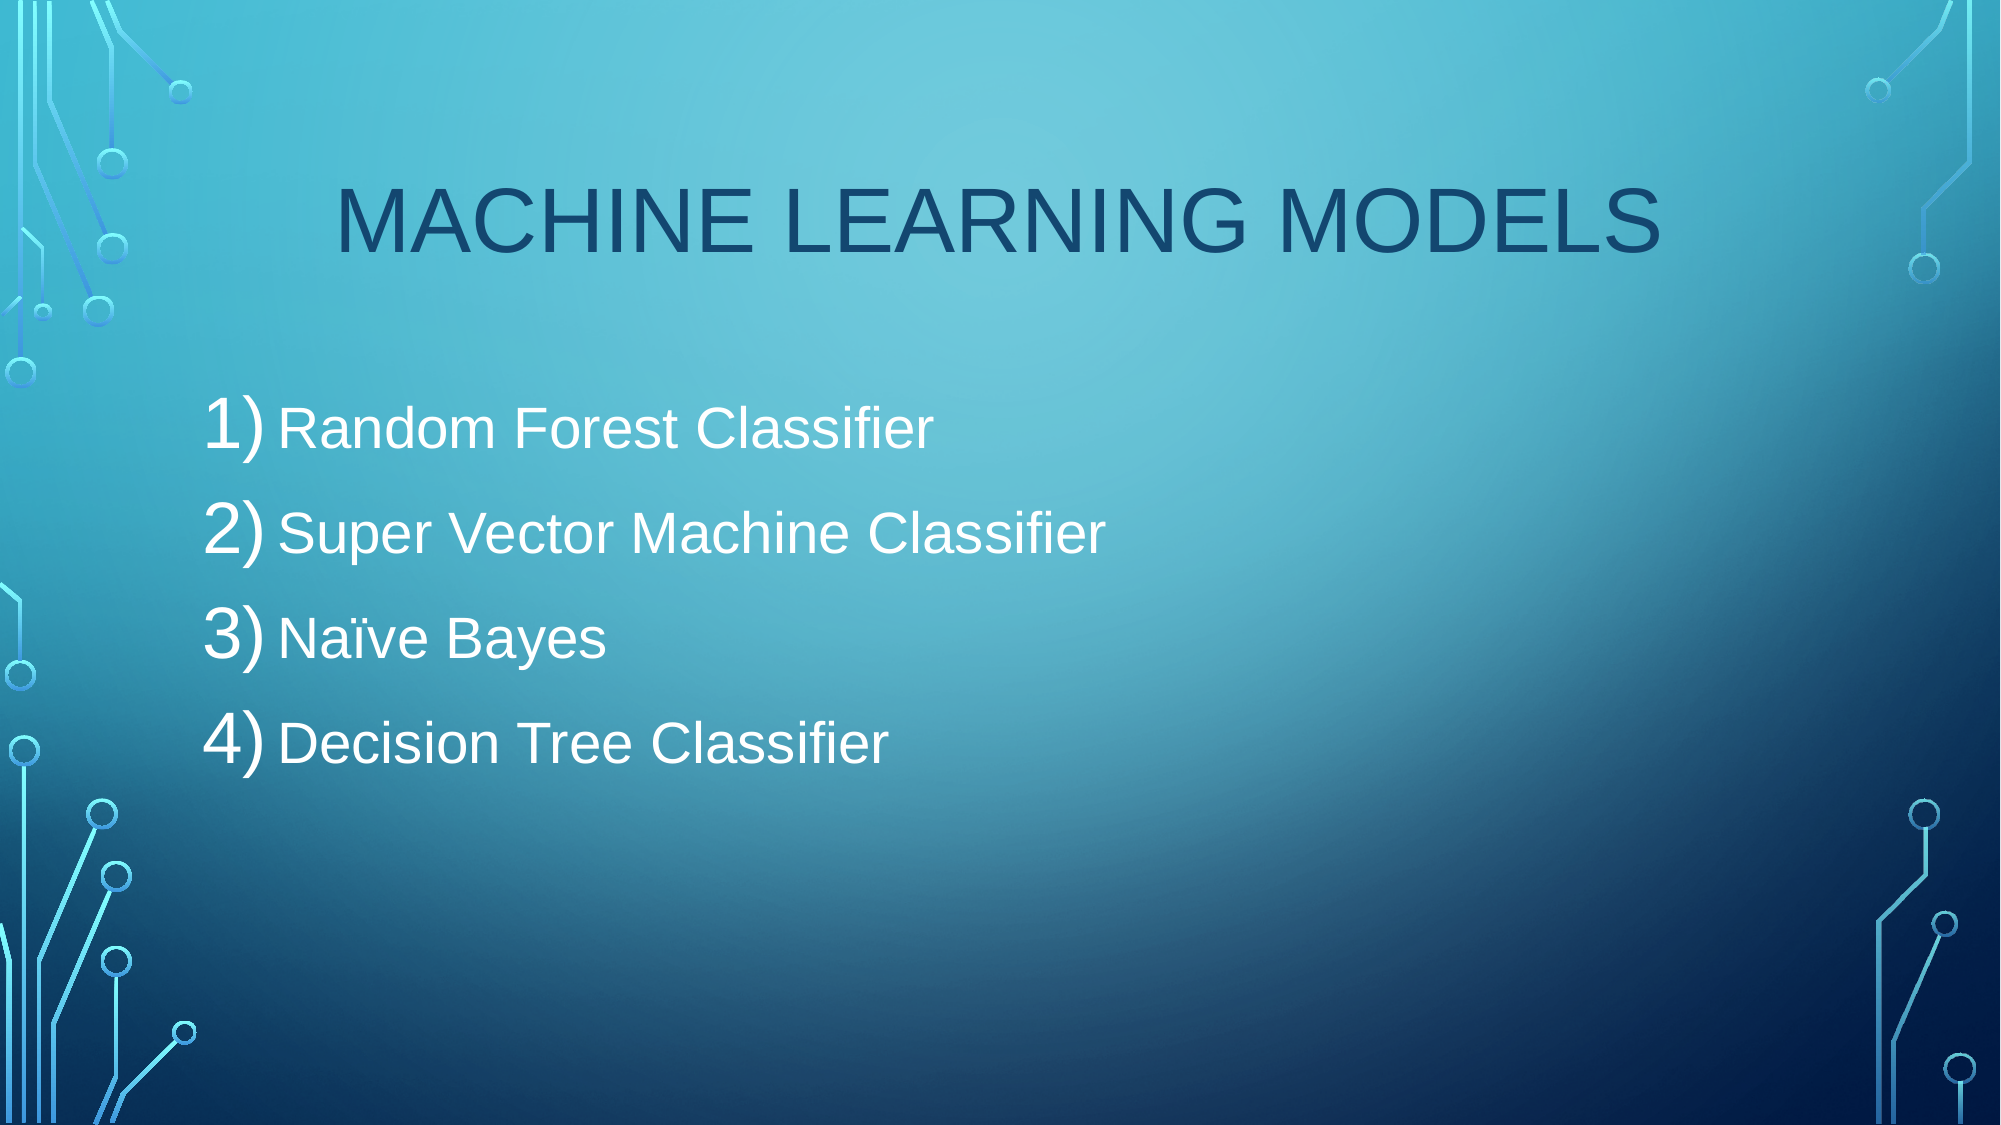

# Machine learning models
Random Forest Classifier
Super Vector Machine Classifier
Naïve Bayes
Decision Tree Classifier